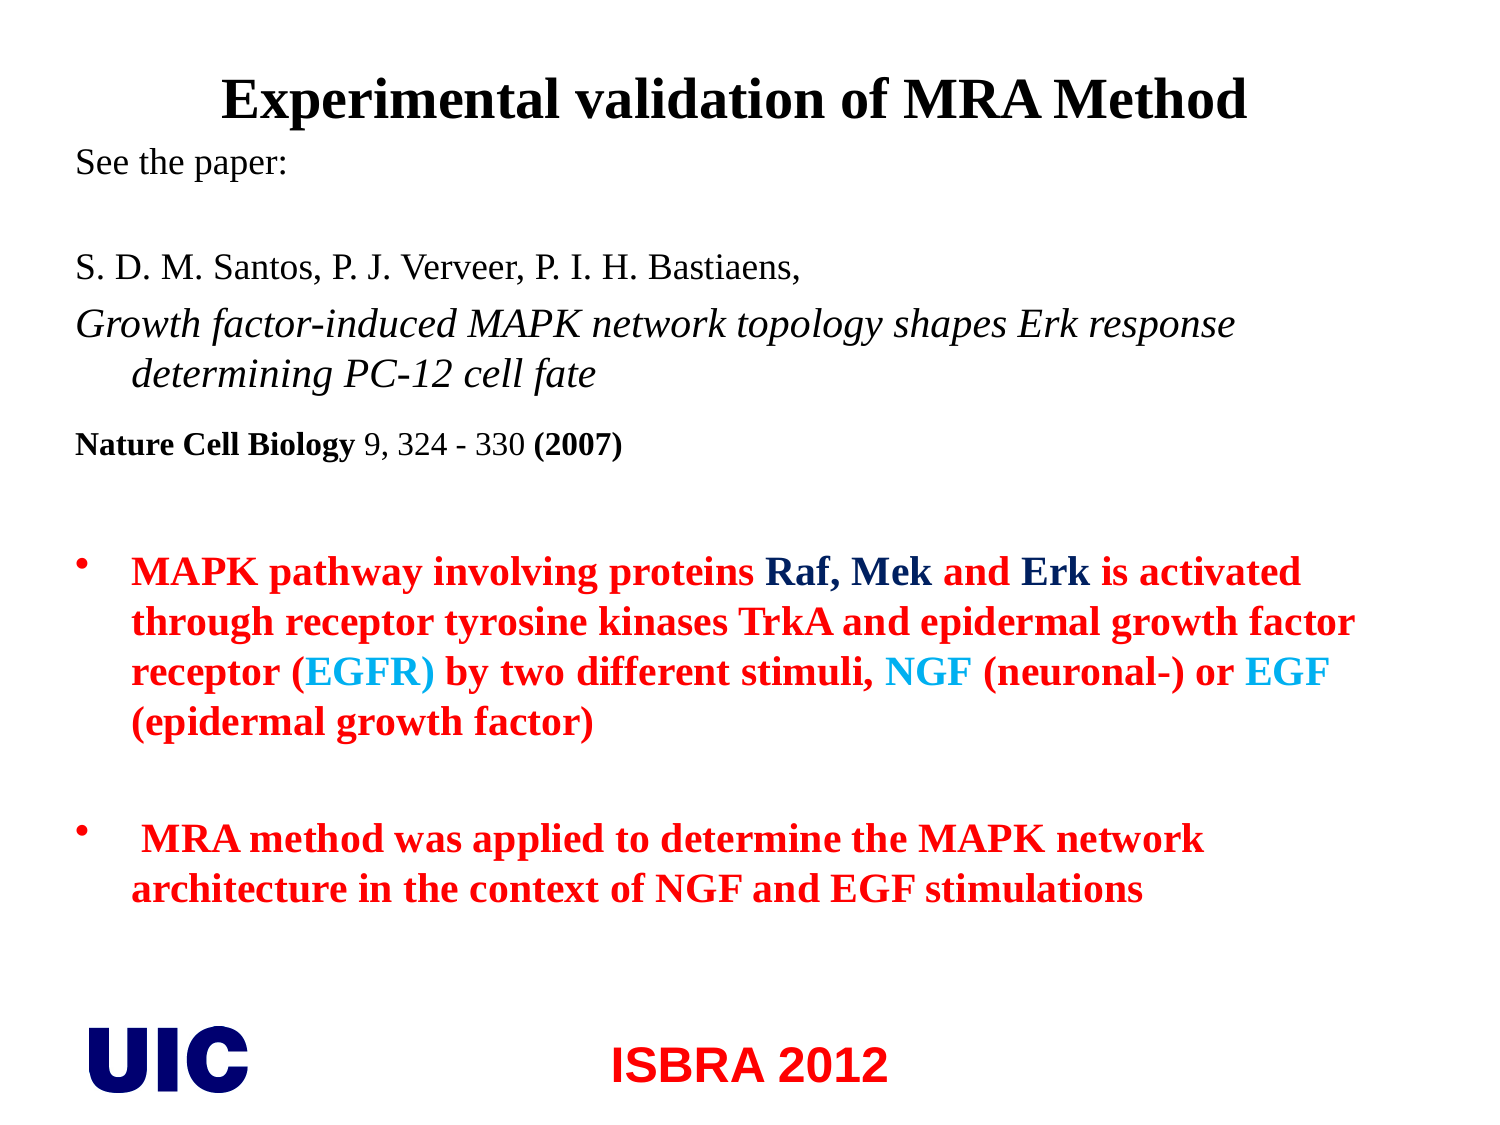

Experimental validation of MRA Method
See the paper:

S. D. M. Santos, P. J. Verveer, P. I. H. Bastiaens,
Growth factor-induced MAPK network topology shapes Erk response determining PC-12 cell fate
Nature Cell Biology 9, 324 - 330 (2007)

MAPK pathway involving proteins Raf, Mek and Erk is activated through receptor tyrosine kinases TrkA and epidermal growth factor receptor (EGFR) by two different stimuli, NGF (neuronal-) or EGF (epidermal growth factor)

 MRA method was applied to determine the MAPK network architecture in the context of NGF and EGF stimulations

ISBRA 2012